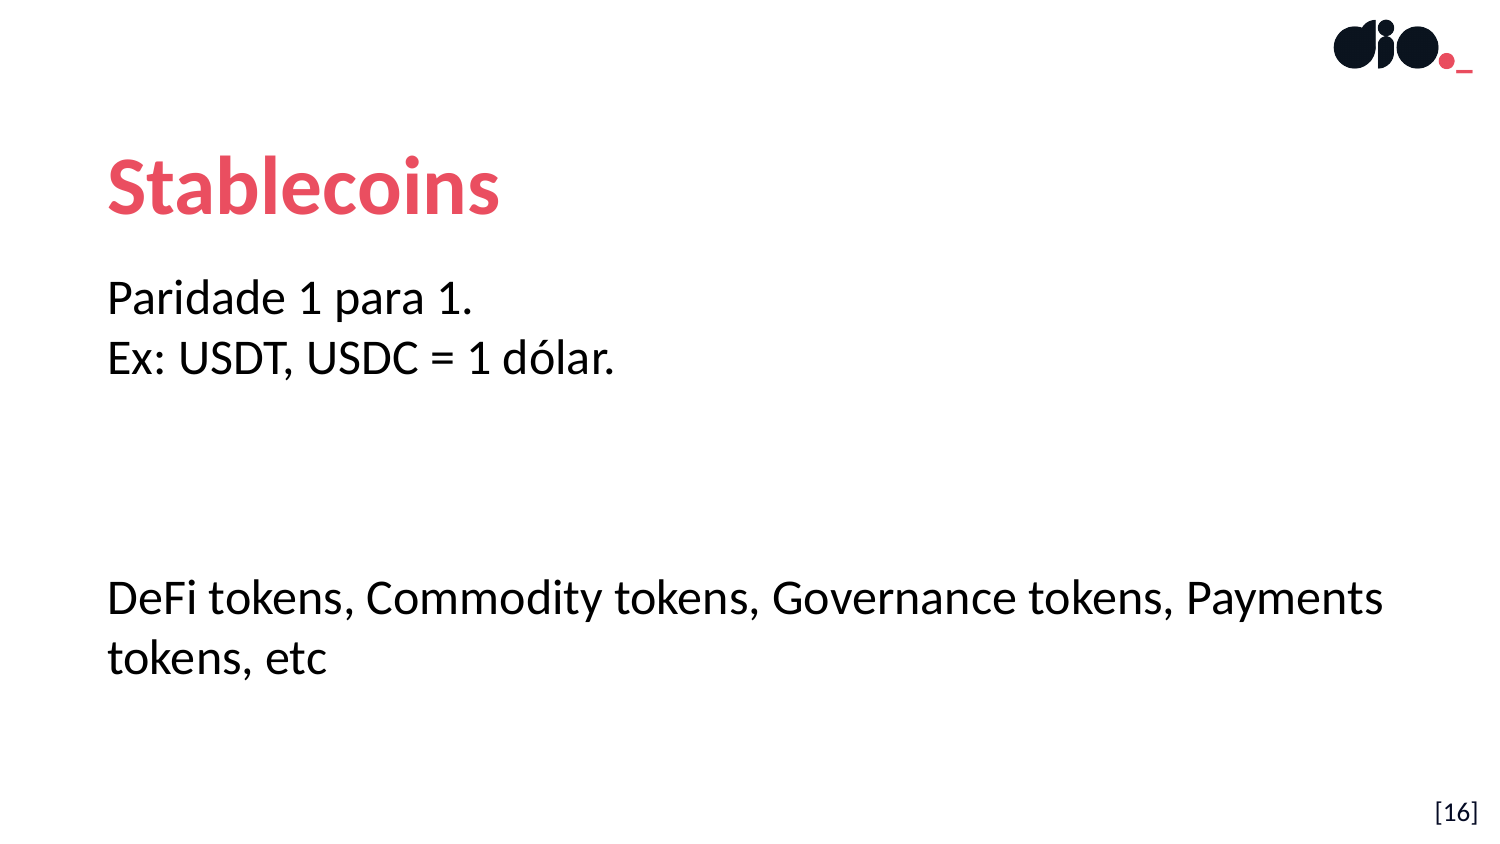

Stablecoins
Paridade 1 para 1.
Ex: USDT, USDC = 1 dólar.

DeFi tokens, Commodity tokens, Governance tokens, Payments tokens, etc
[16]